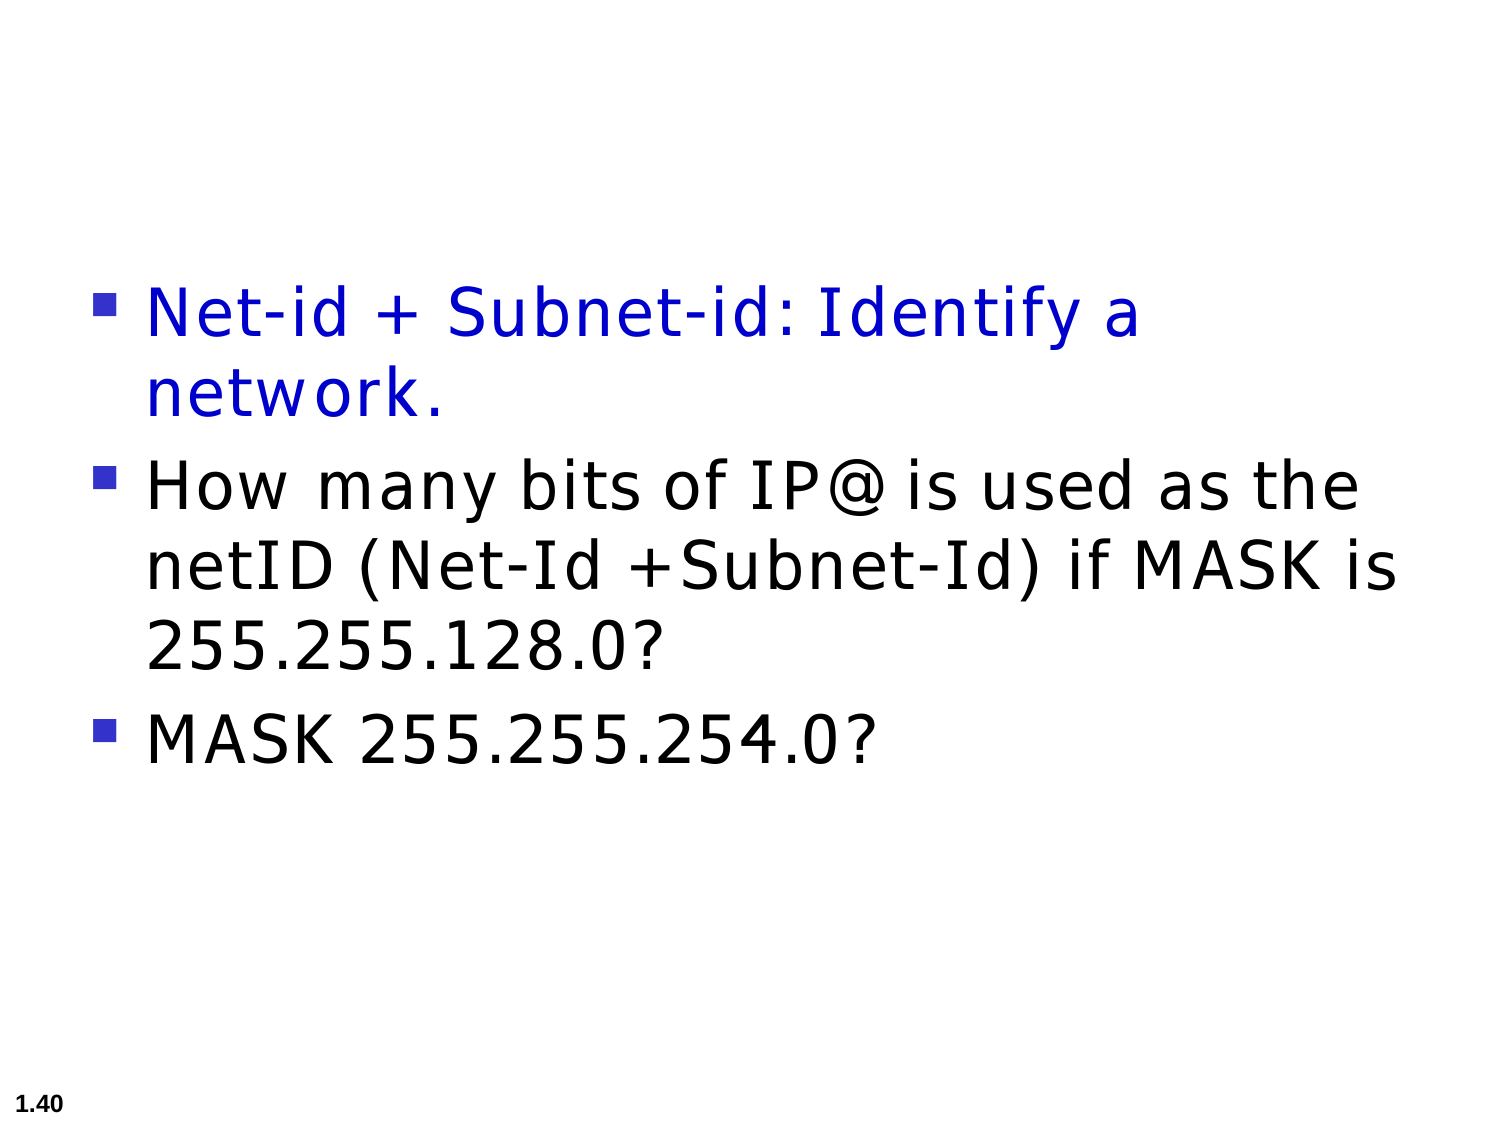

#
Net-id + Subnet-id: Identify a network.
How many bits of IP@ is used as the netID (Net-Id +Subnet-Id) if MASK is 255.255.128.0?
MASK 255.255.254.0?
1.40